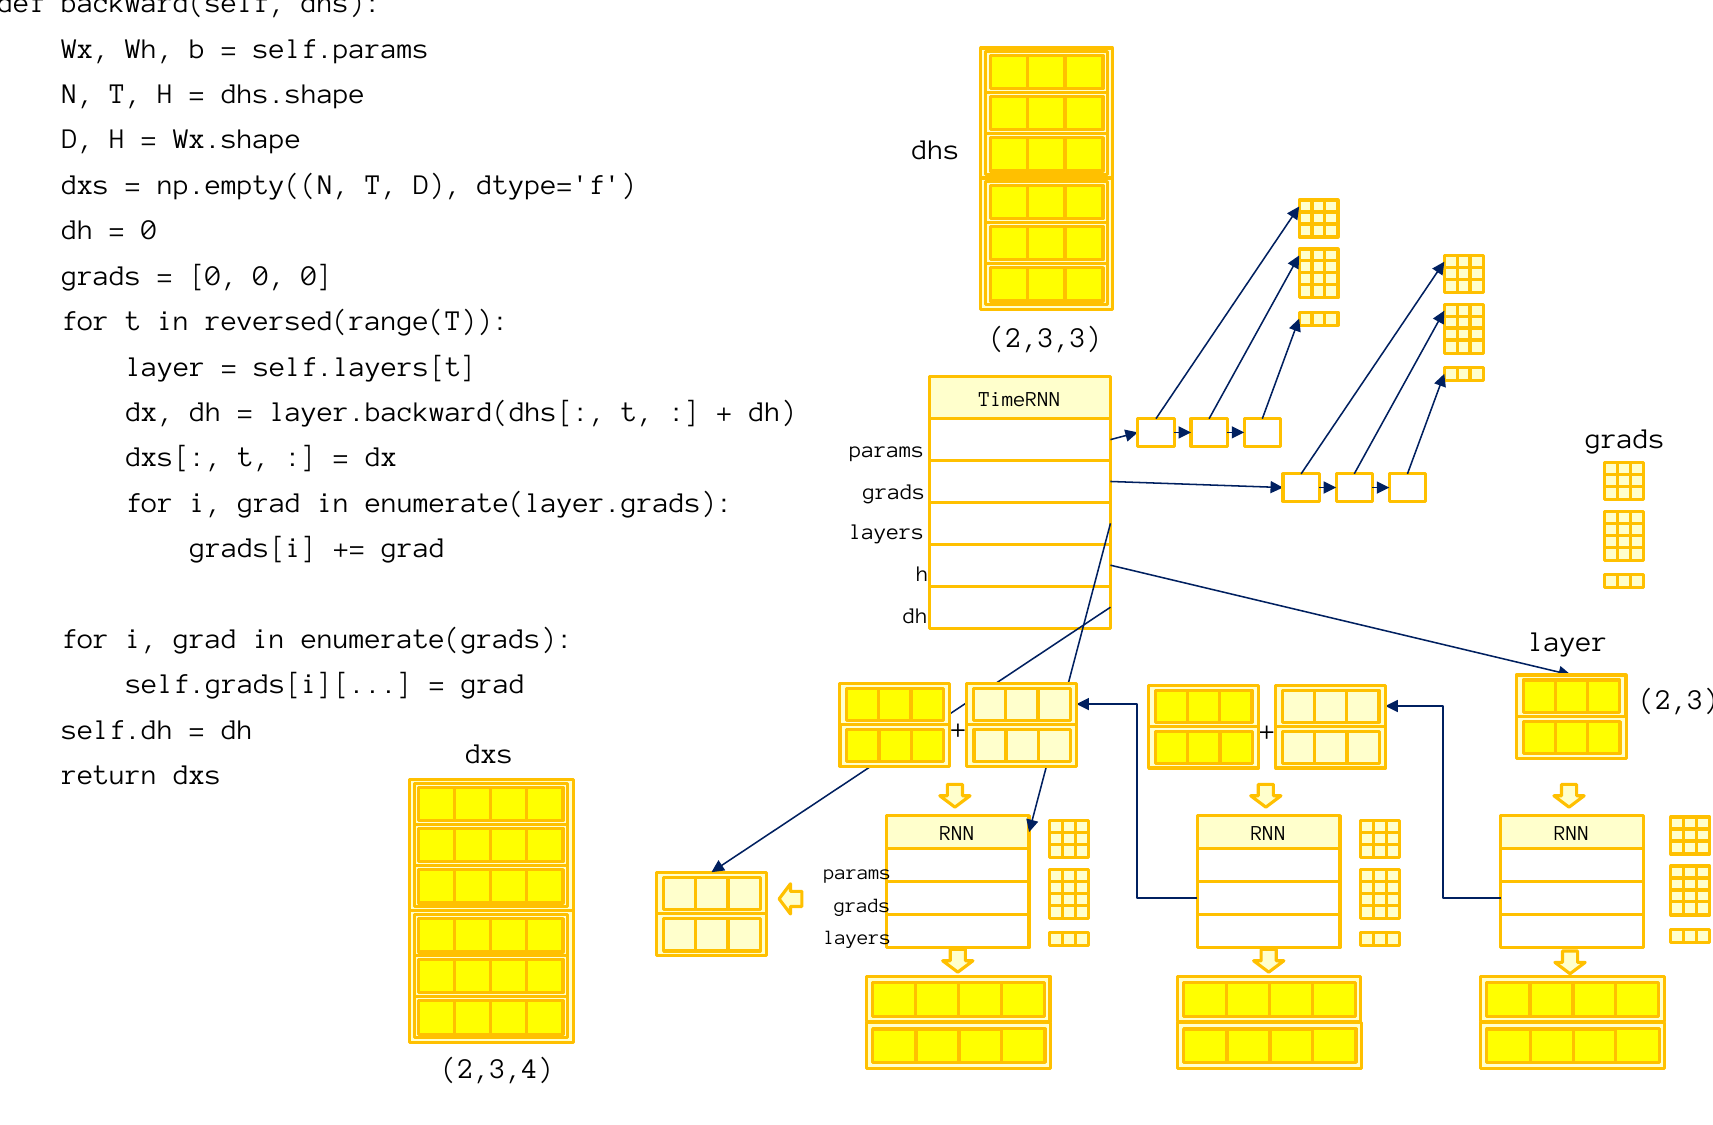

def backward(self, dhs):
        Wx, Wh, b = self.params
        N, T, H = dhs.shape
        D, H = Wx.shape
        dxs = np.empty((N, T, D), dtype='f')
        dh = 0
        grads = [0, 0, 0]
        for t in reversed(range(T)):
            layer = self.layers[t]
            dx, dh = layer.backward(dhs[:, t, :] + dh)
            dxs[:, t, :] = dx
            for i, grad in enumerate(layer.grads):
                grads[i] += grad

        for i, grad in enumerate(grads):
            self.grads[i][...] = grad
        self.dh = dh
        return dxs

dhs

(2,3,3)

TimeRNN
grads

params

grads

layers

h

dh

layer
(2,3)

+
+

dxs

dWh
RNN
RNN
RNN

params

dWx

grads

db
layers

(2,3,4)